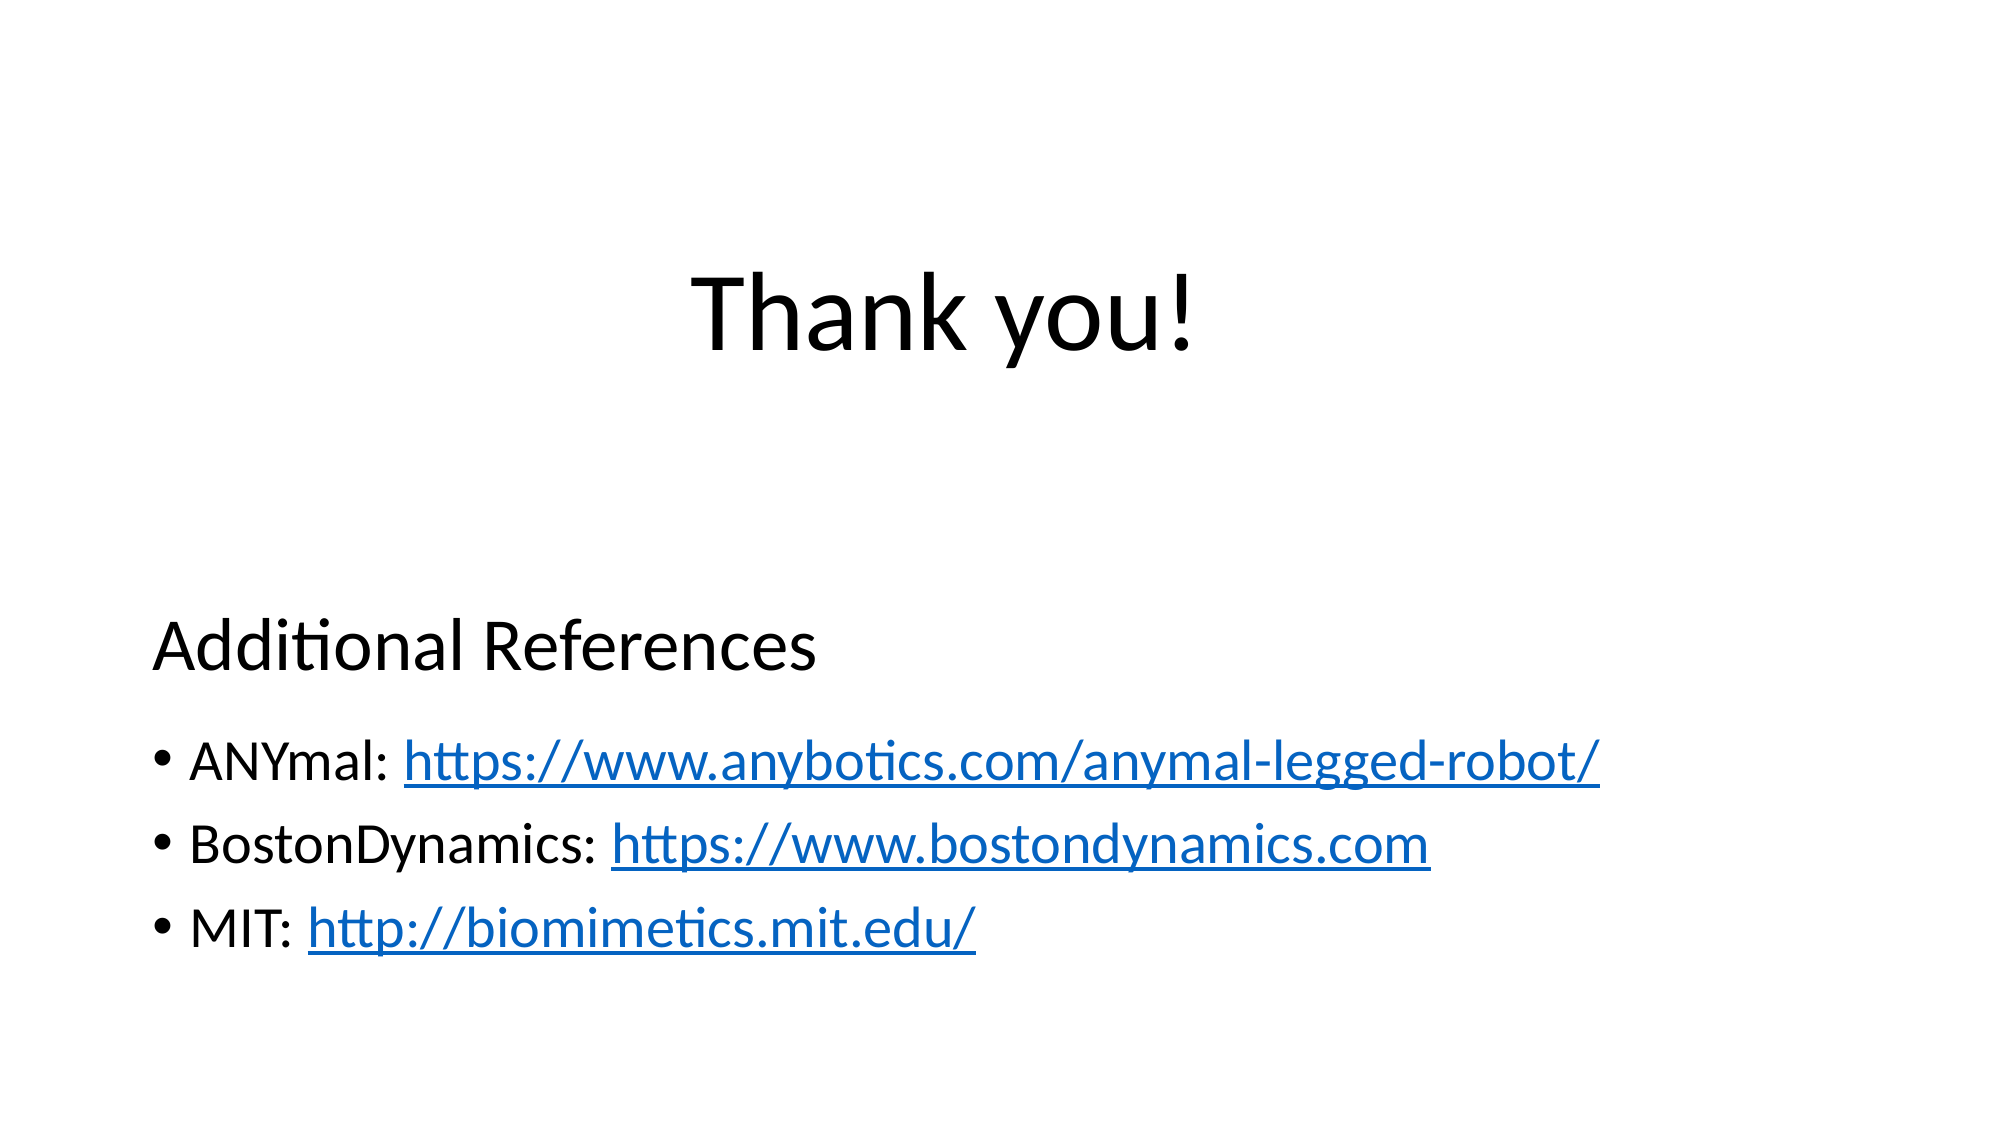

Thank you!
# Additional References
ANYmal: https://www.anybotics.com/anymal-legged-robot/
BostonDynamics: https://www.bostondynamics.com
MIT: http://biomimetics.mit.edu/